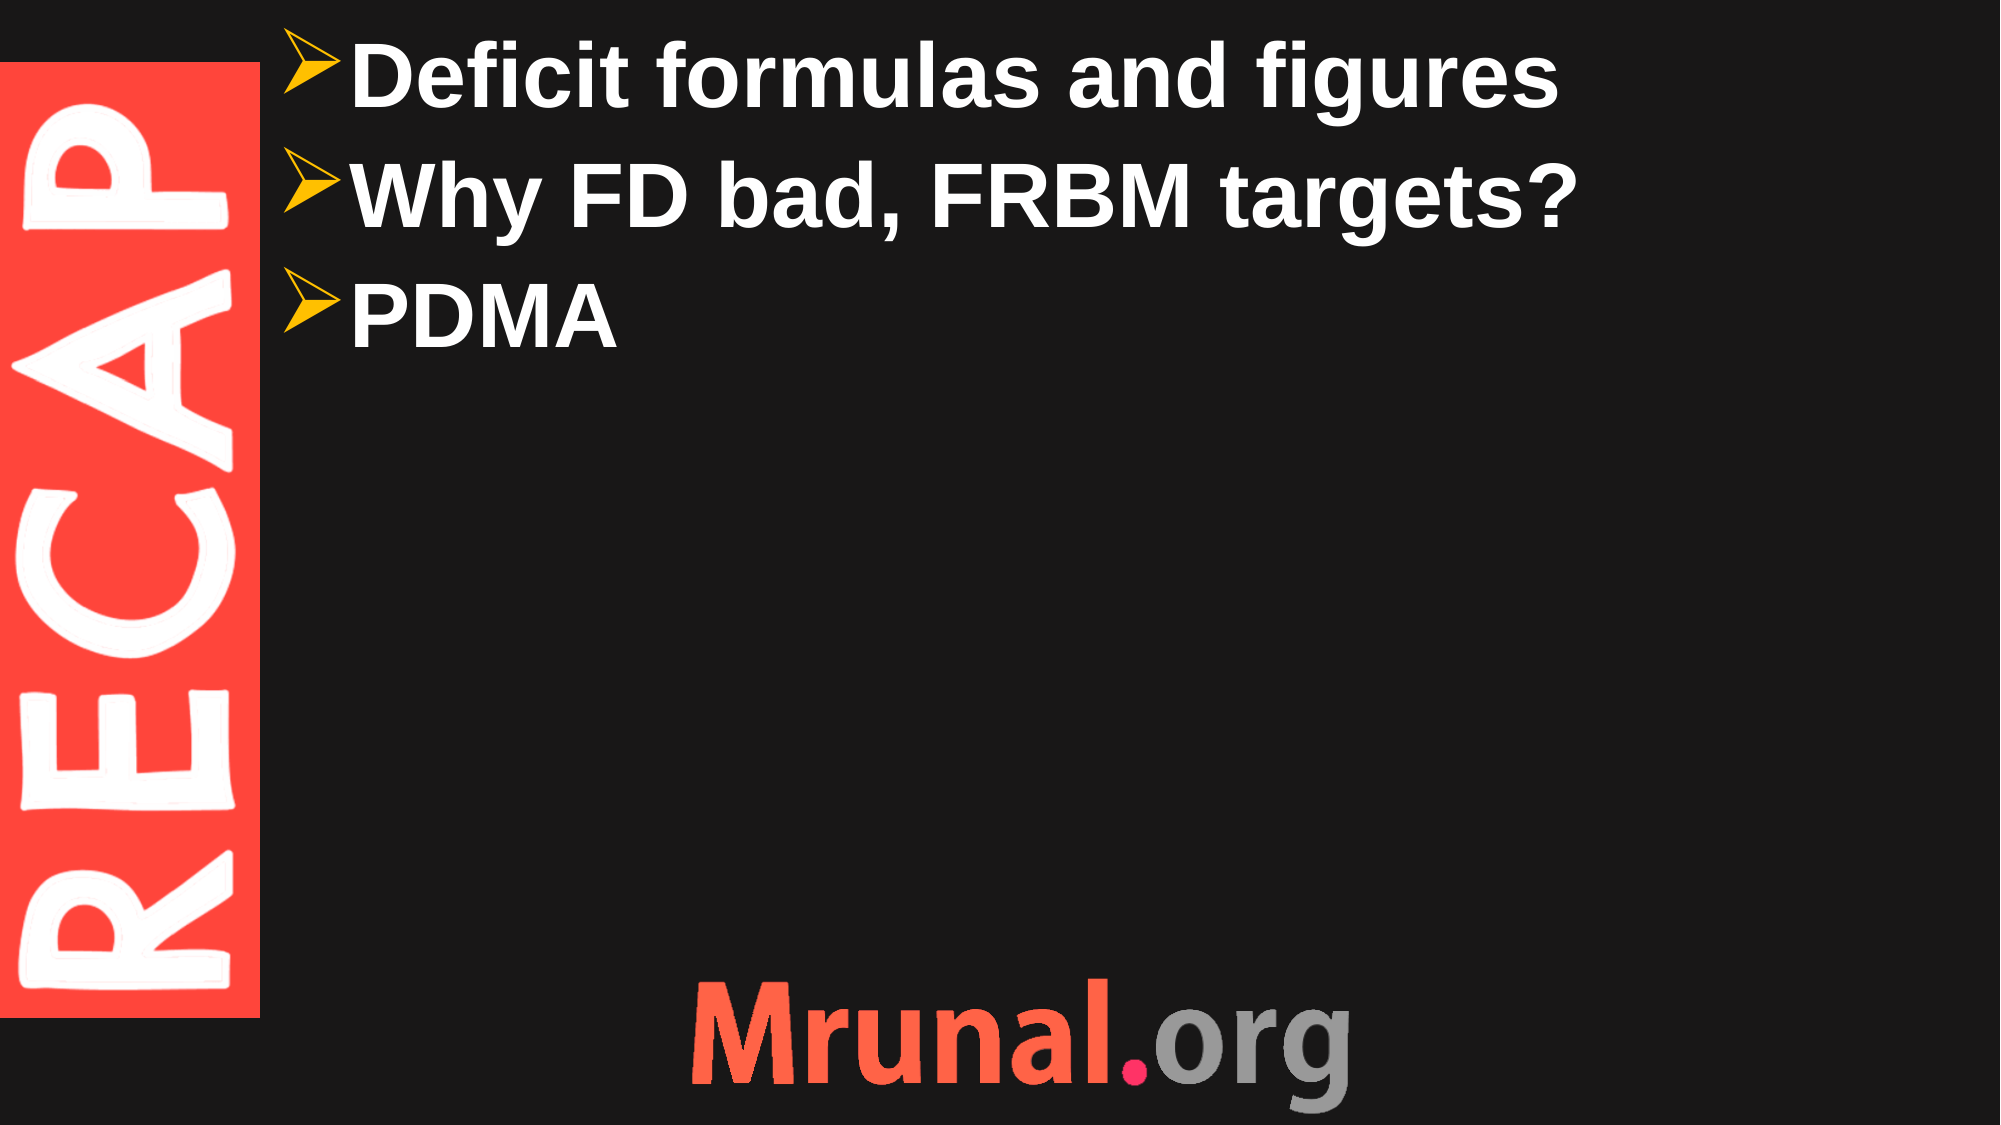

Deficit formulas and figures
Why FD bad, FRBM targets?
PDMA